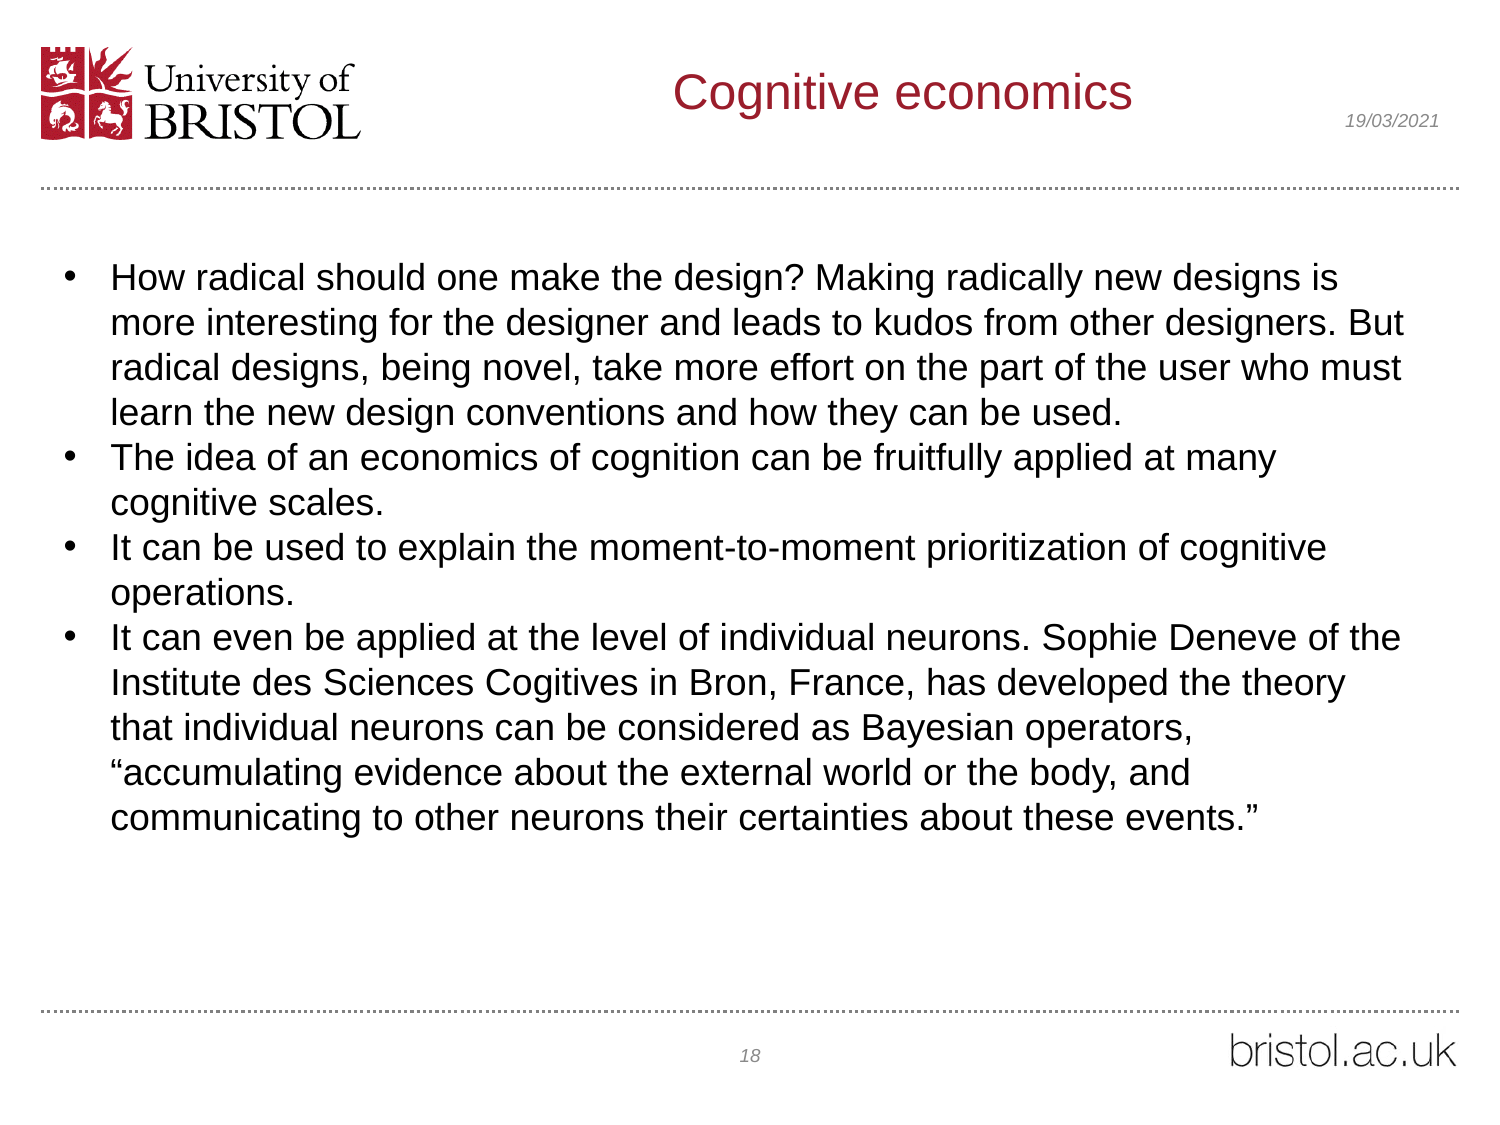

# Cognitive economics
19/03/2021
How radical should one make the design? Making radically new designs is more interesting for the designer and leads to kudos from other designers. But radical designs, being novel, take more effort on the part of the user who must learn the new design conventions and how they can be used.
The idea of an economics of cognition can be fruitfully applied at many cognitive scales.
It can be used to explain the moment-to-moment prioritization of cognitive operations.
It can even be applied at the level of individual neurons. Sophie Deneve of the Institute des Sciences Cogitives in Bron, France, has developed the theory that individual neurons can be considered as Bayesian operators, “accumulating evidence about the external world or the body, and communicating to other neurons their certainties about these events.”

18